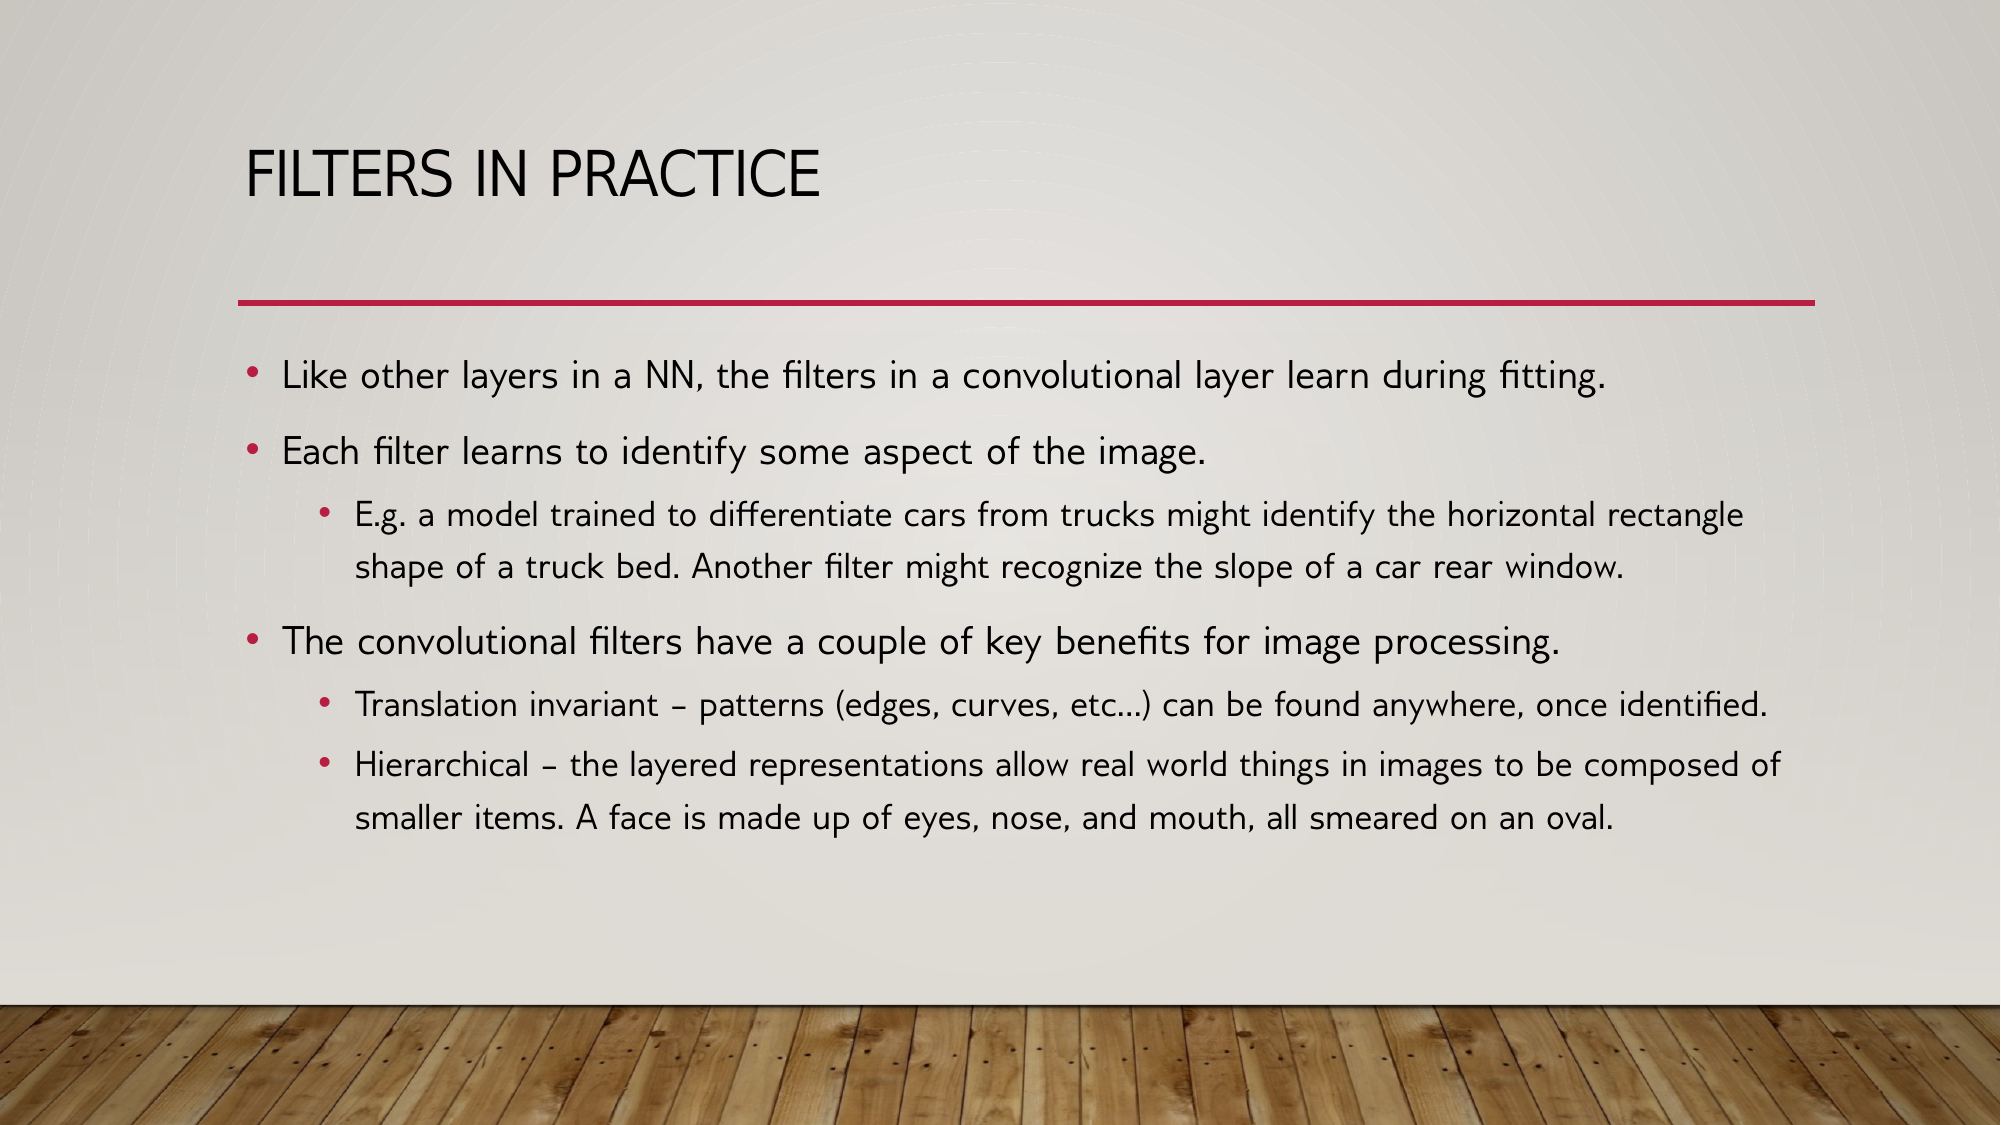

# Filters in Practice
Like other layers in a NN, the filters in a convolutional layer learn during fitting.
Each filter learns to identify some aspect of the image.
E.g. a model trained to differentiate cars from trucks might identify the horizontal rectangle shape of a truck bed. Another filter might recognize the slope of a car rear window.
The convolutional filters have a couple of key benefits for image processing.
Translation invariant – patterns (edges, curves, etc…) can be found anywhere, once identified.
Hierarchical – the layered representations allow real world things in images to be composed of smaller items. A face is made up of eyes, nose, and mouth, all smeared on an oval.